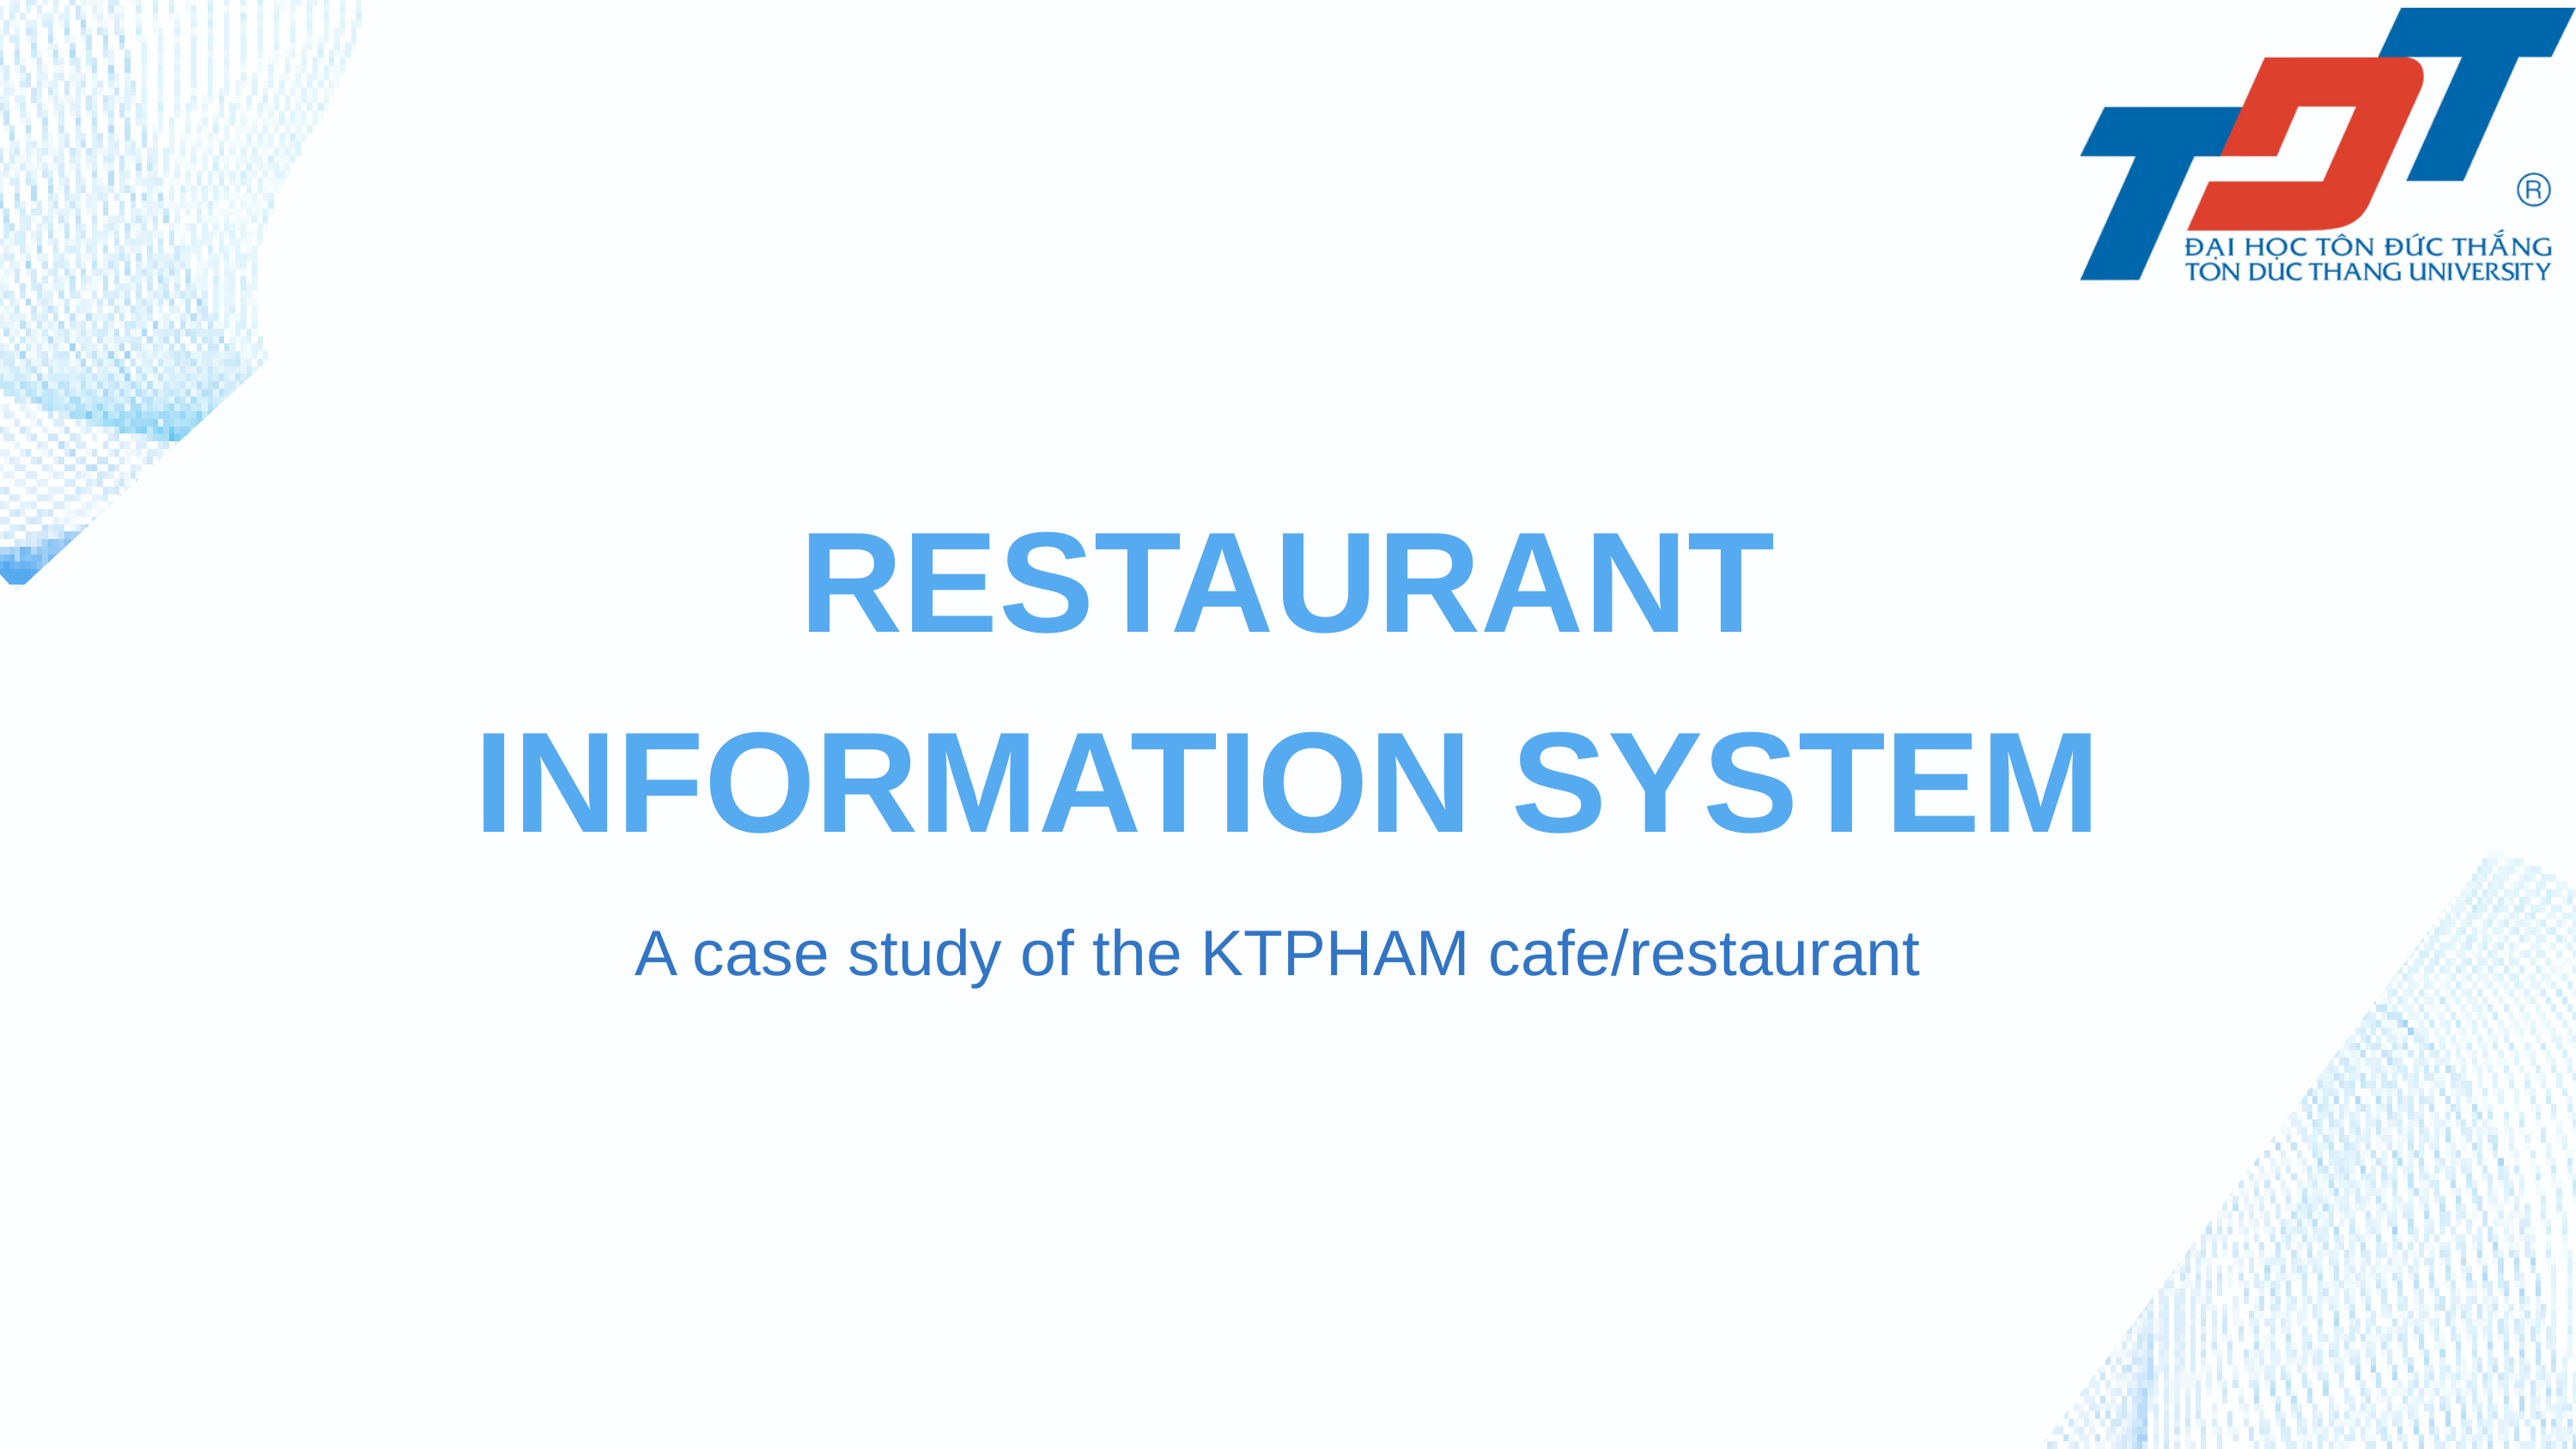

RESTAURANT INFORMATION SYSTEM
A case study of the KTPHAM cafe/restaurant